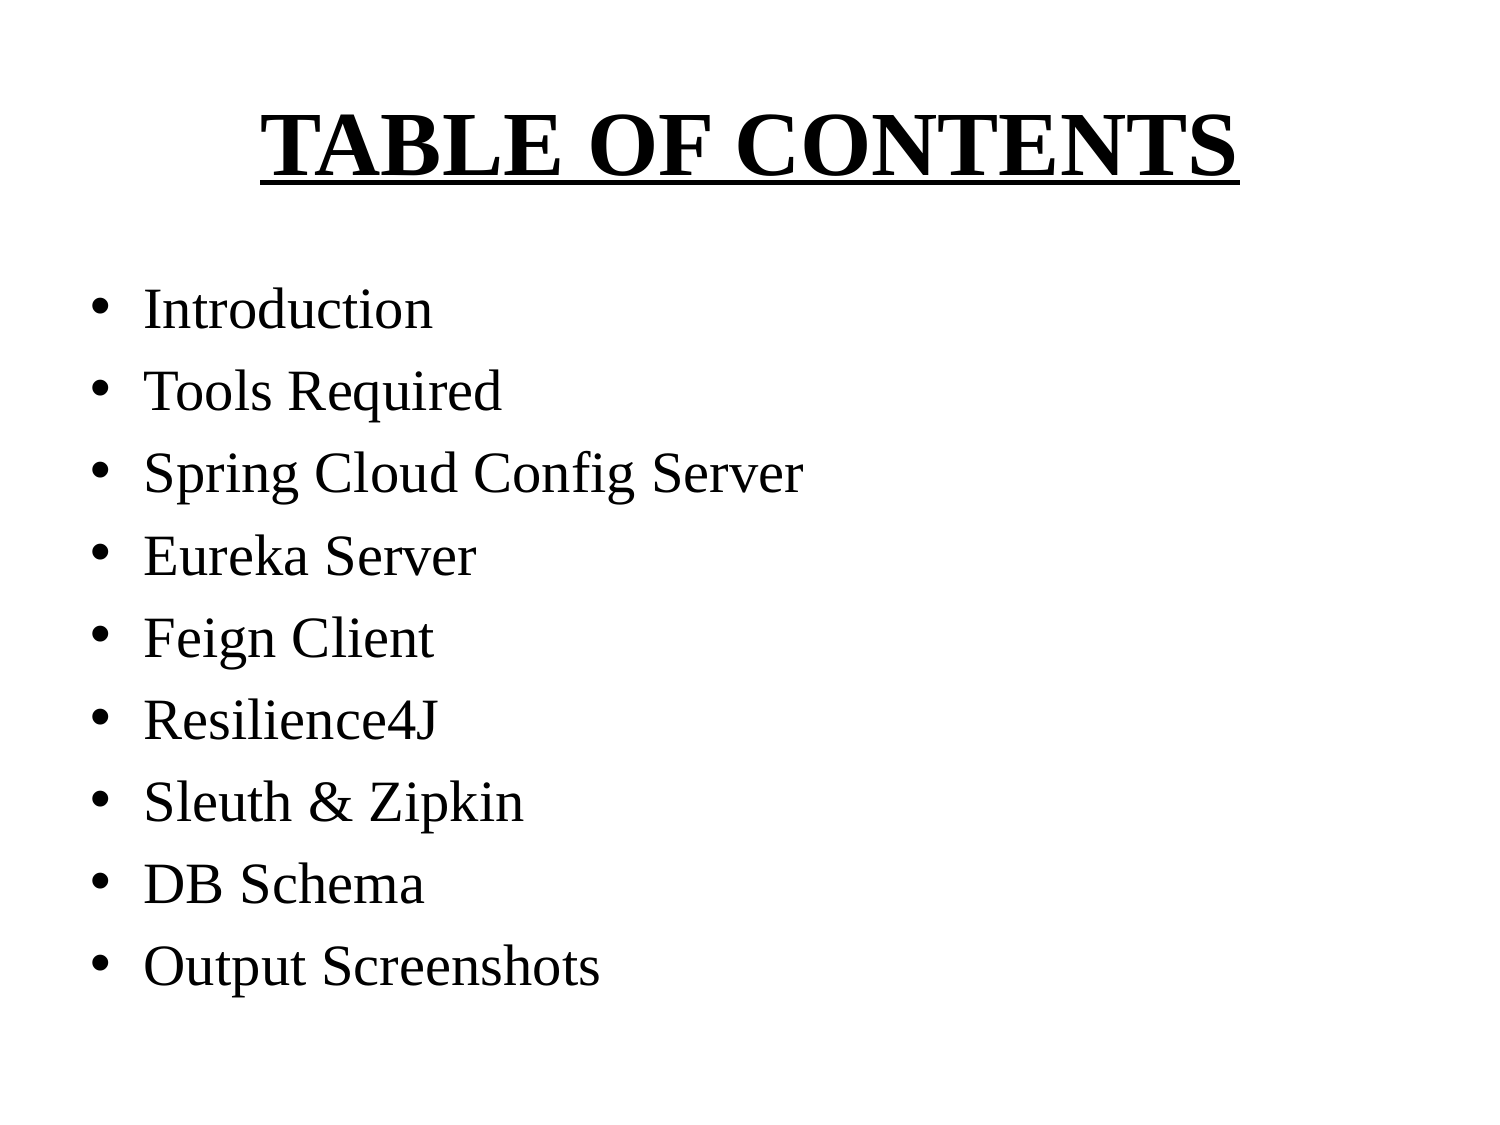

# TABLE OF CONTENTS
Introduction
Tools Required
Spring Cloud Config Server
Eureka Server
Feign Client
Resilience4J
Sleuth & Zipkin
DB Schema
Output Screenshots